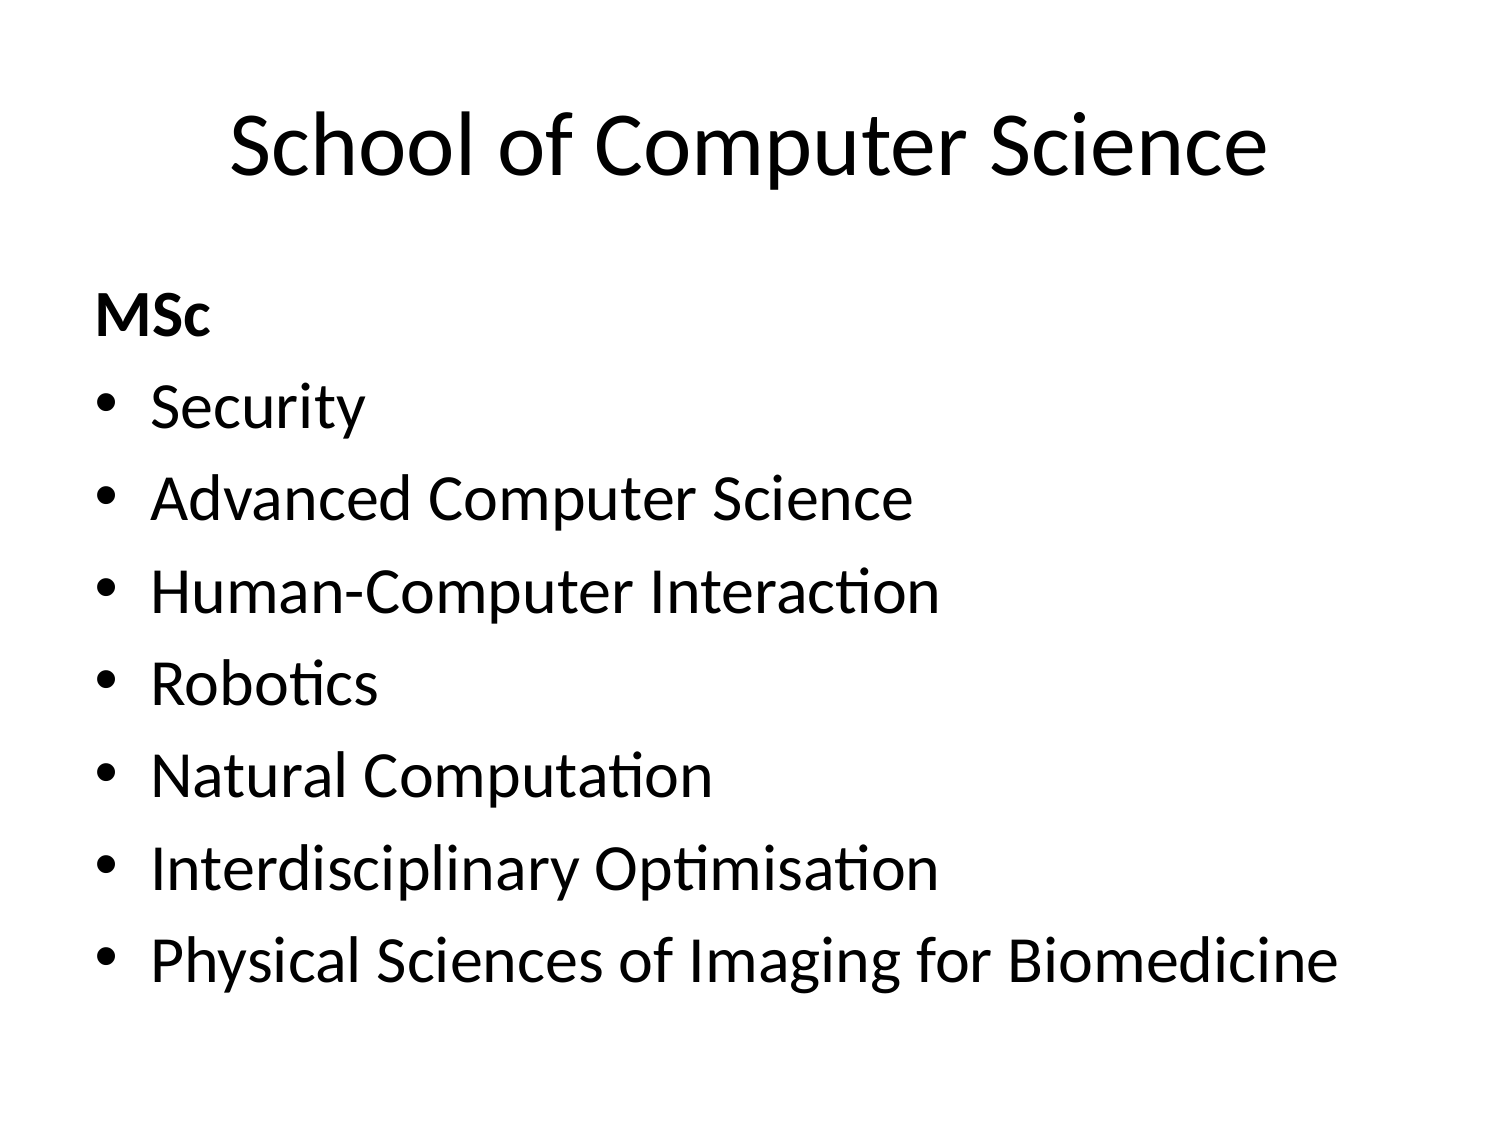

# School of Computer Science
MSc
Security
Advanced Computer Science
Human-Computer Interaction
Robotics
Natural Computation
Interdisciplinary Optimisation
Physical Sciences of Imaging for Biomedicine